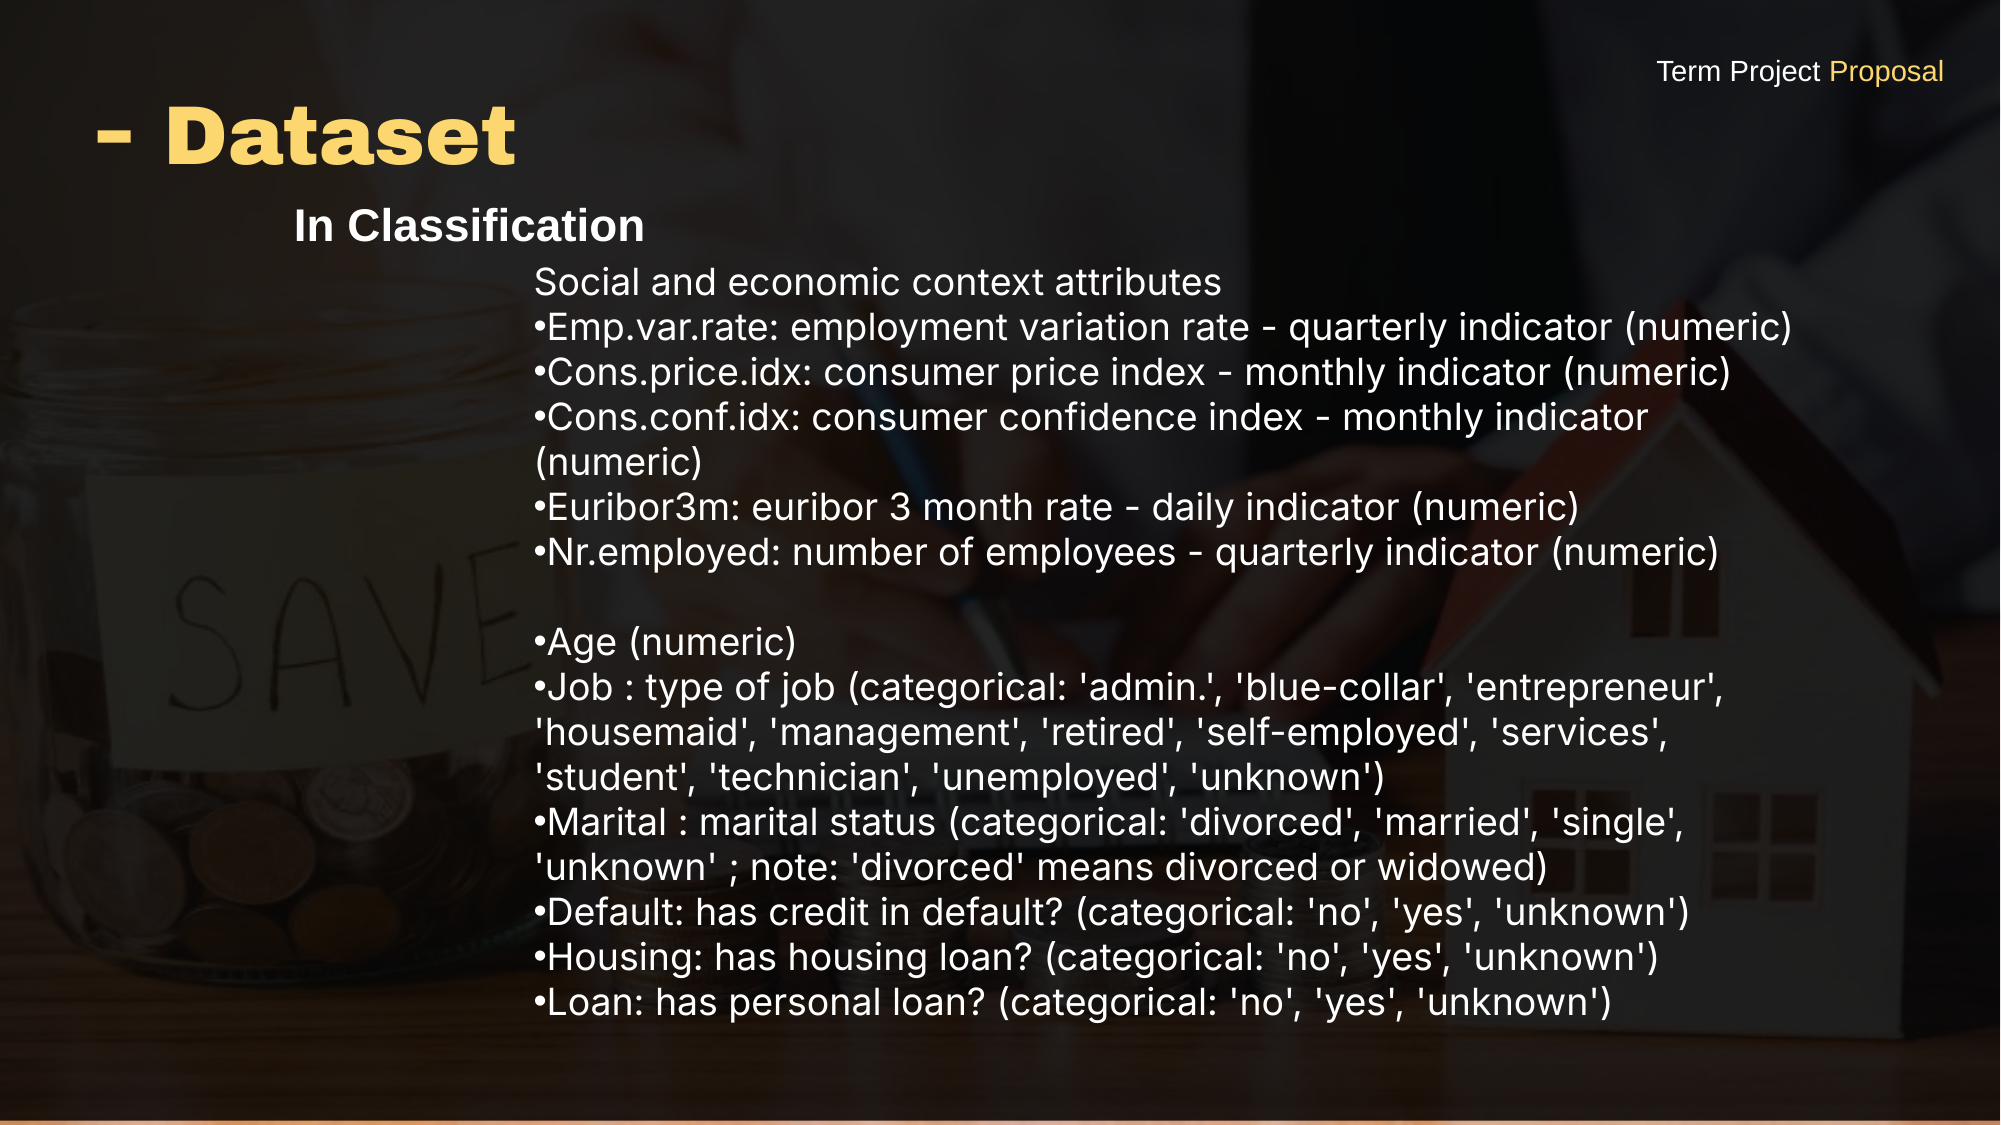

Term Project Proposal
# Dataset

In Classification
Social and economic context attributes
Emp.var.rate: employment variation rate - quarterly indicator (numeric)
Cons.price.idx: consumer price index - monthly indicator (numeric)
Cons.conf.idx: consumer confidence index - monthly indicator (numeric)
Euribor3m: euribor 3 month rate - daily indicator (numeric)
Nr.employed: number of employees - quarterly indicator (numeric)

Age (numeric)
Job : type of job (categorical: 'admin.', 'blue-collar', 'entrepreneur', 'housemaid', 'management', 'retired', 'self-employed', 'services', 'student', 'technician', 'unemployed', 'unknown')
Marital : marital status (categorical: 'divorced', 'married', 'single', 'unknown' ; note: 'divorced' means divorced or widowed)
Default: has credit in default? (categorical: 'no', 'yes', 'unknown')
Housing: has housing loan? (categorical: 'no', 'yes', 'unknown')
Loan: has personal loan? (categorical: 'no', 'yes', 'unknown')